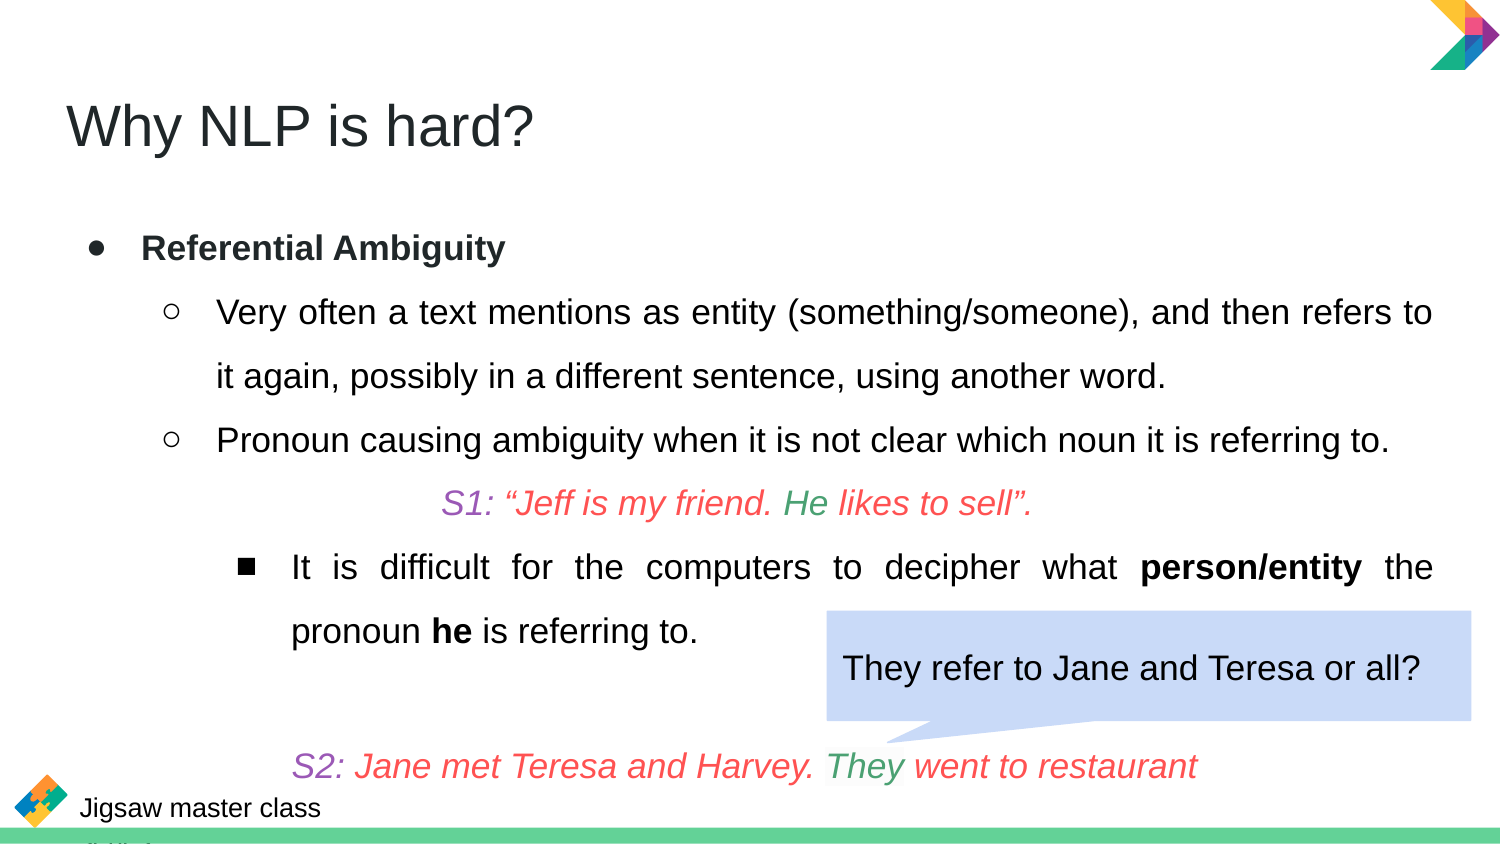

# Why NLP is hard?
Referential Ambiguity
Very often a text mentions as entity (something/someone), and then refers to it again, possibly in a different sentence, using another word.
Pronoun causing ambiguity when it is not clear which noun it is referring to.
S1: “Jeff is my friend. He likes to sell”.
It is difficult for the computers to decipher what person/entity the pronoun he is referring to.
They refer to Jane and Teresa or all?
S2: Jane met Teresa and Harvey. They went to restaurant